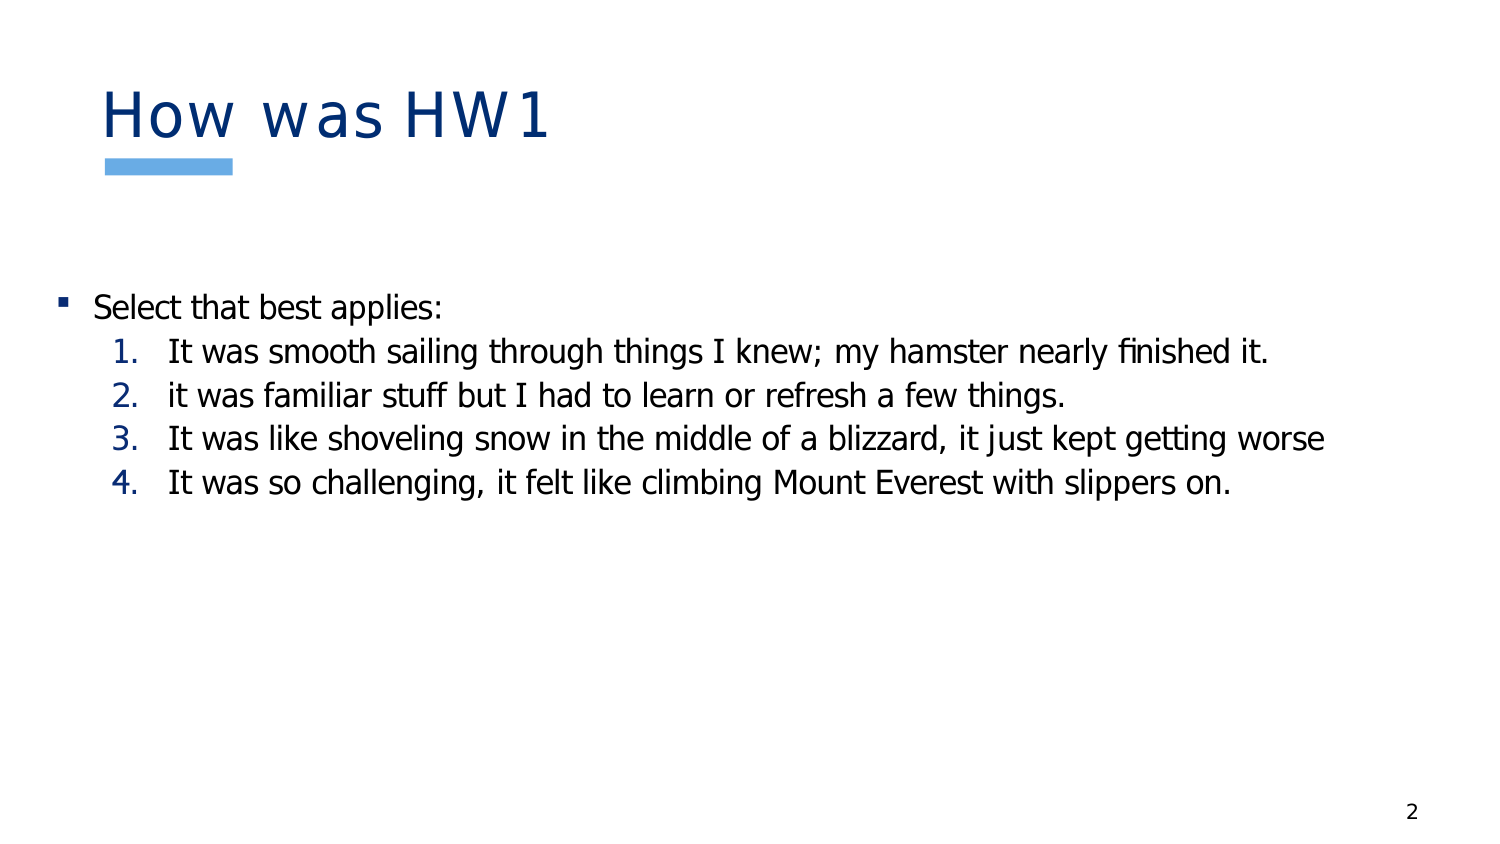

# How was HW1

Select that best applies:
It was smooth sailing through things I knew; my hamster nearly finished it.
it was familiar stuff but I had to learn or refresh a few things.
It was like shoveling snow in the middle of a blizzard, it just kept getting worse
It was so challenging, it felt like climbing Mount Everest with slippers on.